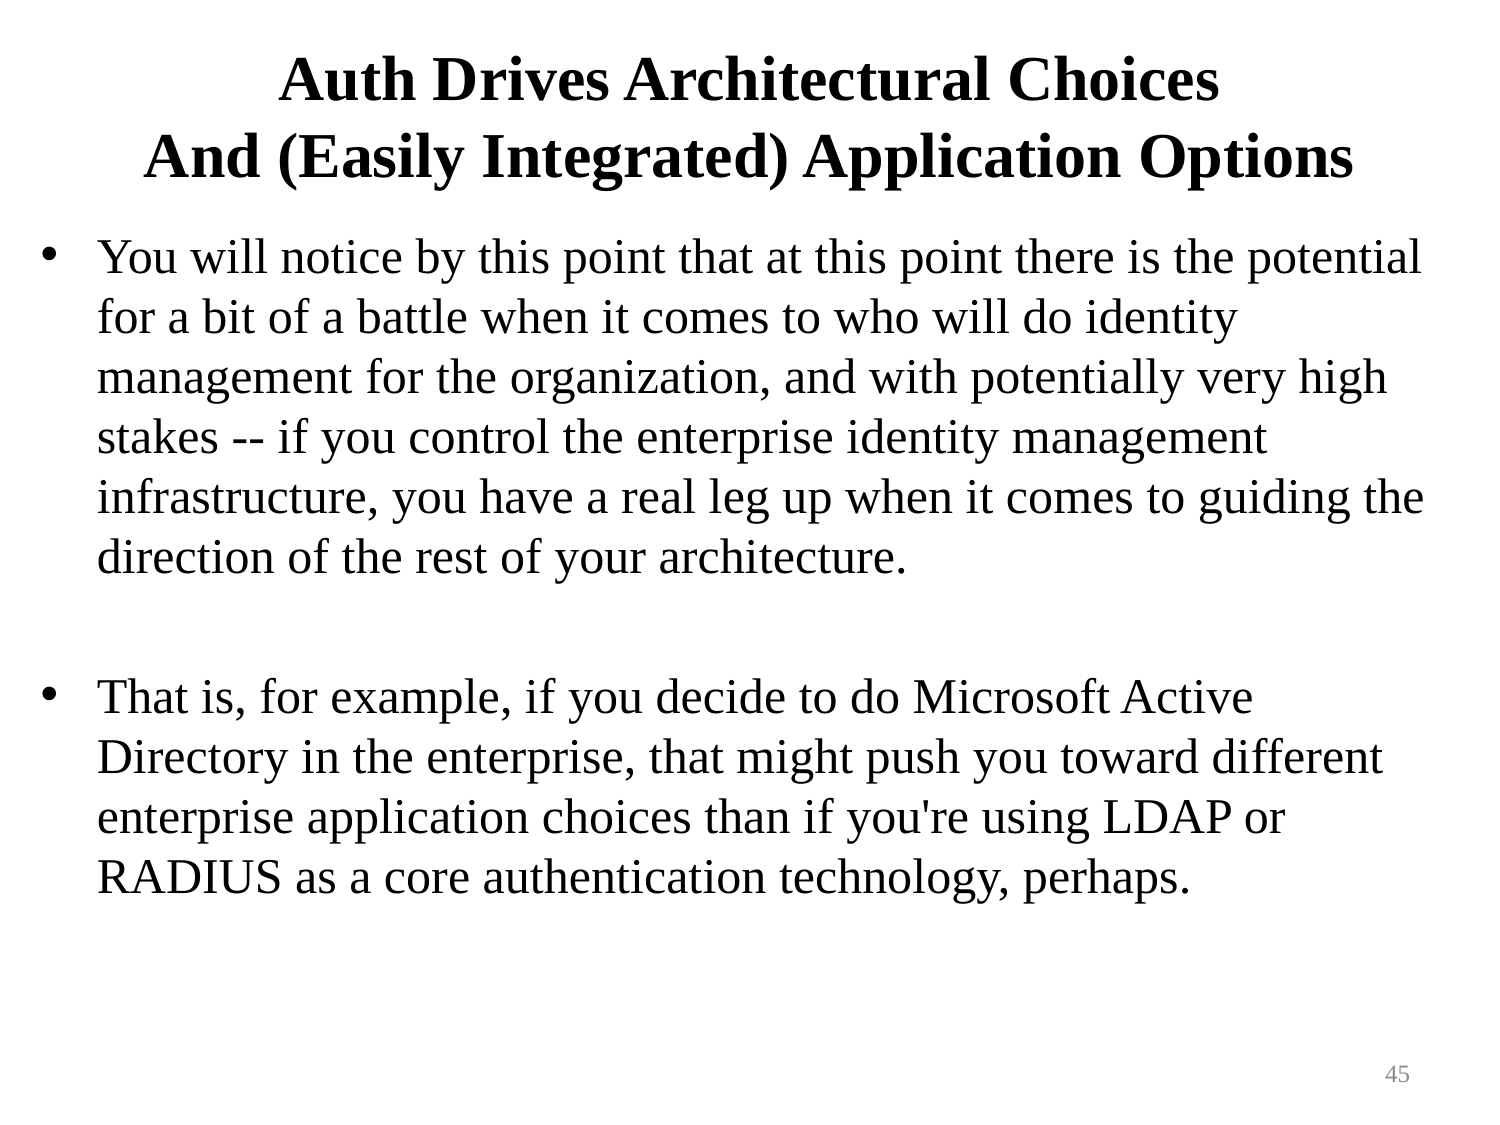

# Auth Drives Architectural Choices And (Easily Integrated) Application Options
You will notice by this point that at this point there is the potential for a bit of a battle when it comes to who will do identity management for the organization, and with potentially very high stakes -- if you control the enterprise identity management infrastructure, you have a real leg up when it comes to guiding the direction of the rest of your architecture.

That is, for example, if you decide to do Microsoft Active Directory in the enterprise, that might push you toward different enterprise application choices than if you're using LDAP or RADIUS as a core authentication technology, perhaps.
45